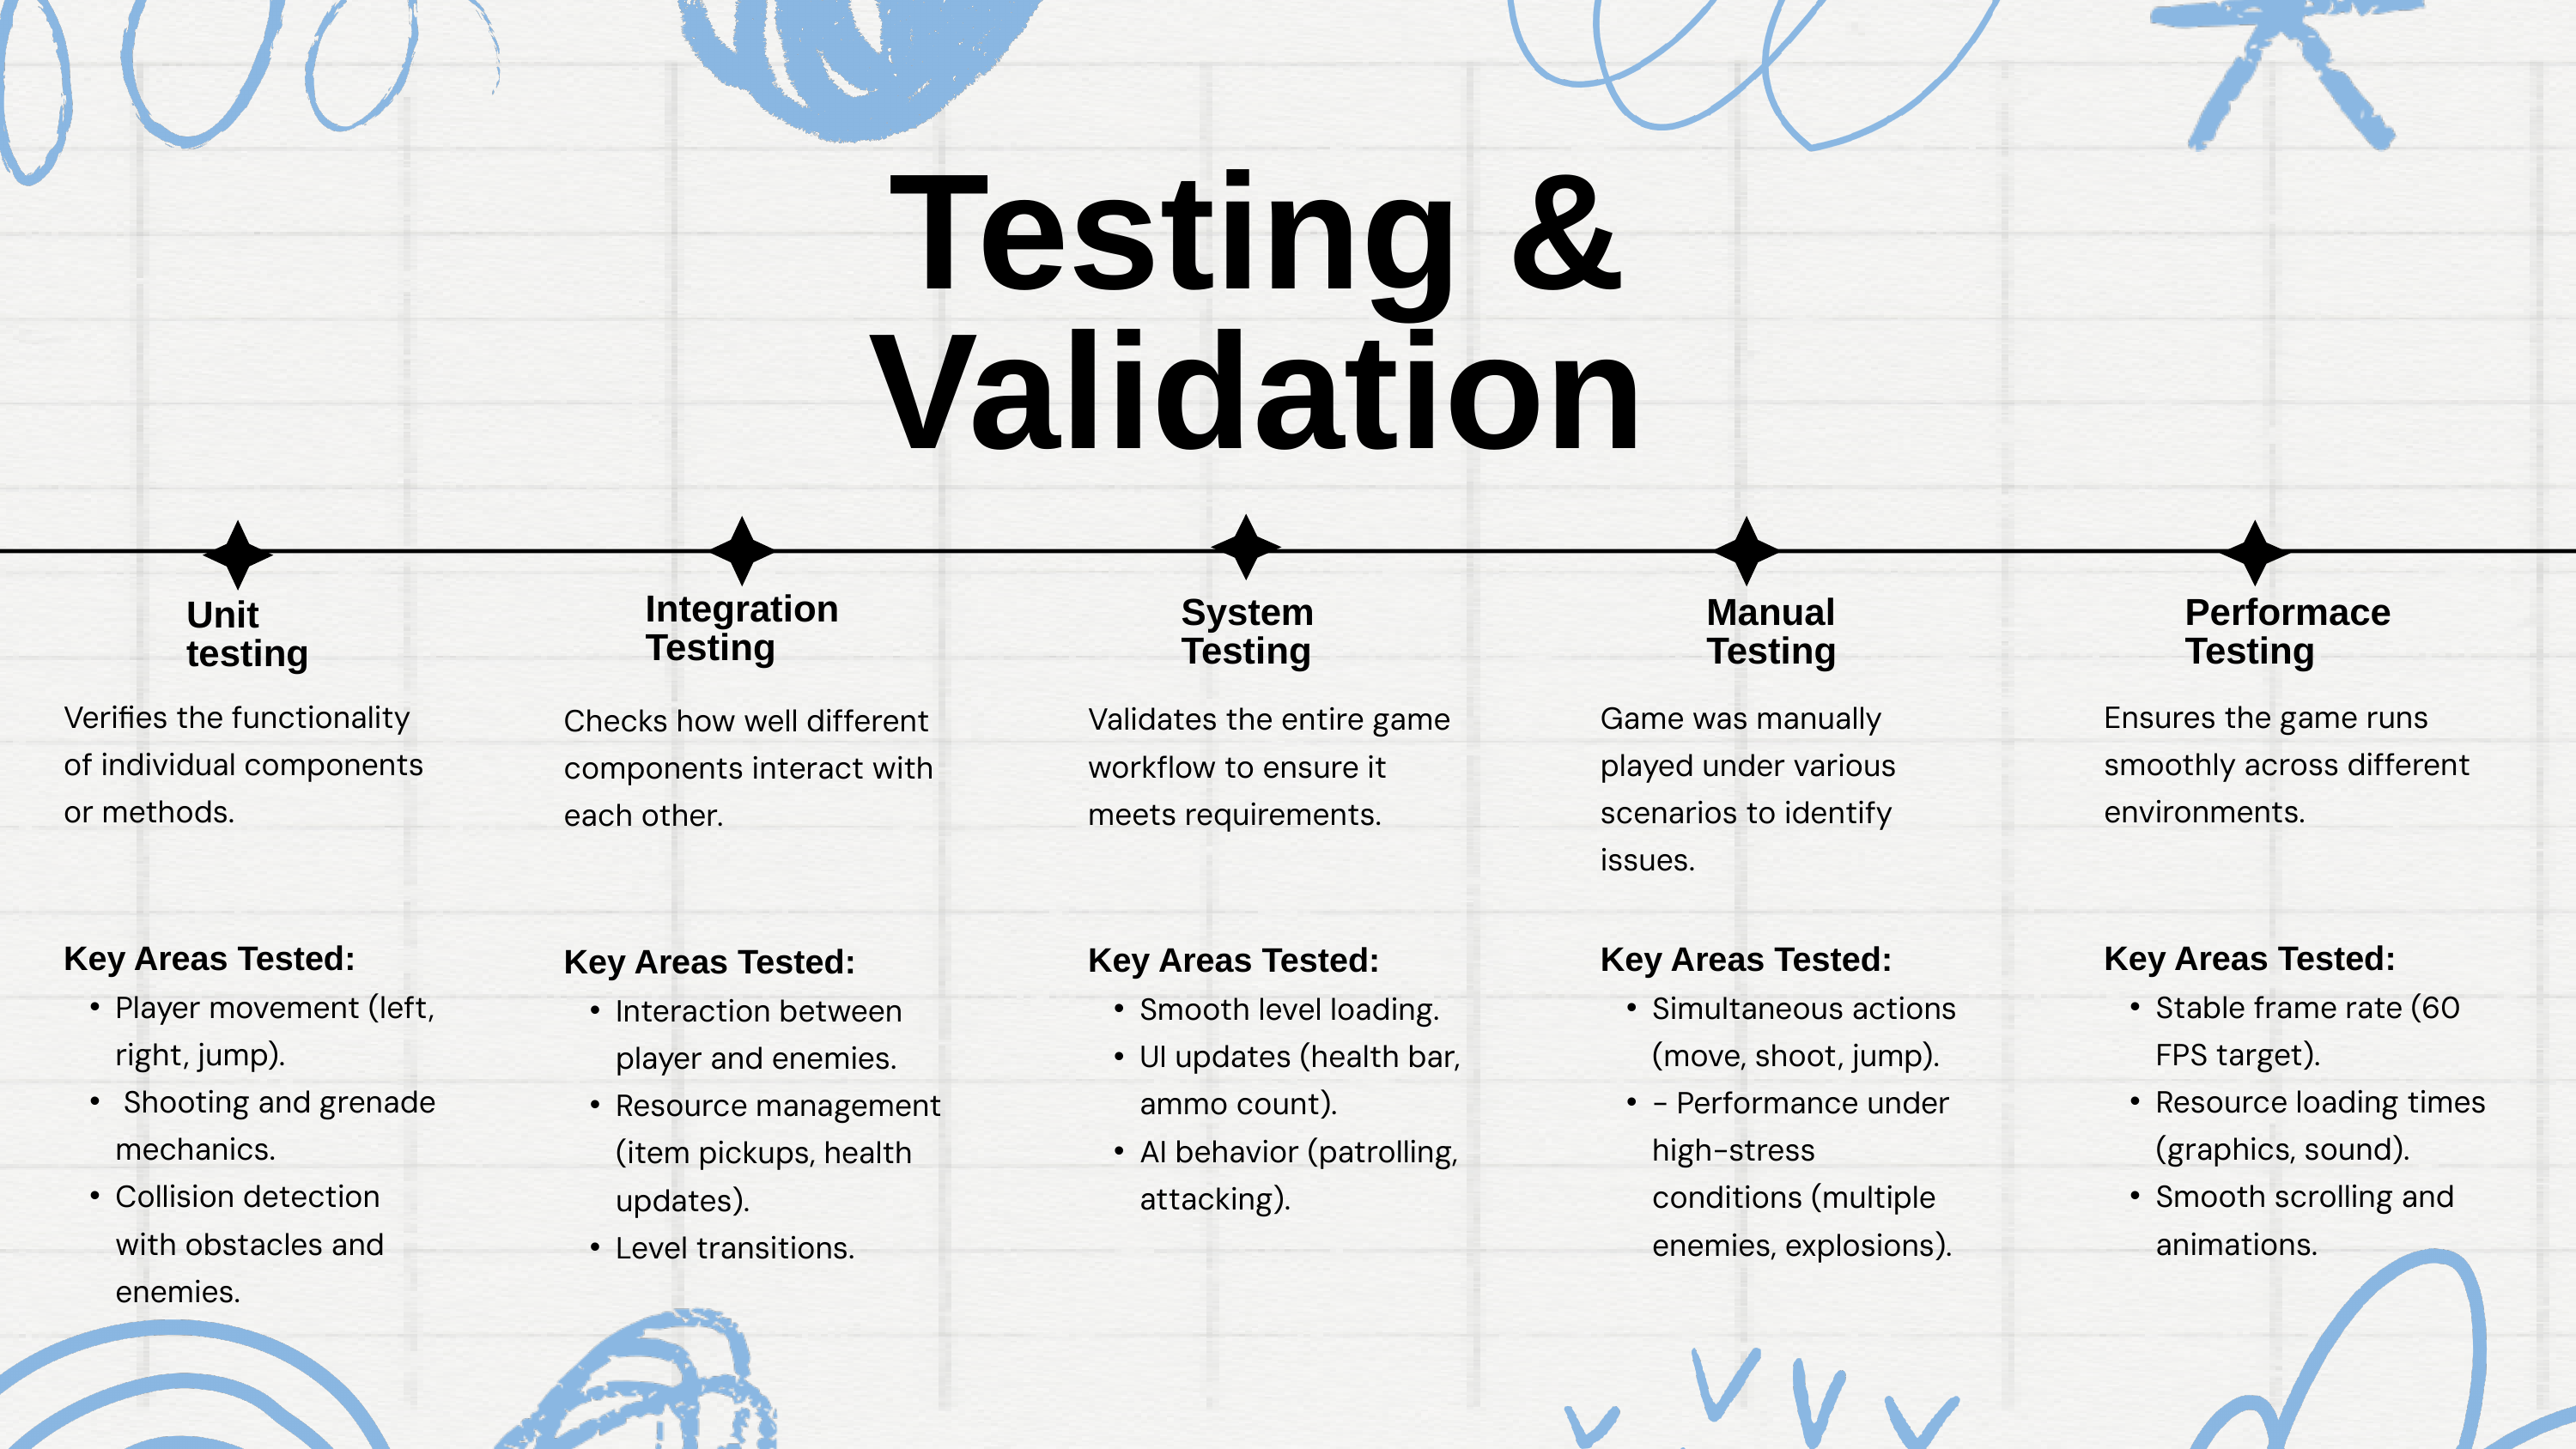

Testing & Validation

Integration Testing
System Testing
Manual Testing
Performace Testing
Unit testing
Verifies the functionality of individual components or methods.

Key Areas Tested:
Player movement (left, right, jump).
 Shooting and grenade mechanics.
Collision detection with obstacles and enemies.
Ensures the game runs smoothly across different environments.

Key Areas Tested:
Stable frame rate (60 FPS target).
Resource loading times (graphics, sound).
Smooth scrolling and animations.

Game was manually played under various scenarios to identify issues.

Key Areas Tested:
Simultaneous actions (move, shoot, jump).
- Performance under high-stress conditions (multiple enemies, explosions).
Validates the entire game workflow to ensure it meets requirements.

Key Areas Tested:
Smooth level loading.
UI updates (health bar, ammo count).
AI behavior (patrolling, attacking).
Checks how well different components interact with each other.

Key Areas Tested:
Interaction between player and enemies.
Resource management (item pickups, health updates).
Level transitions.